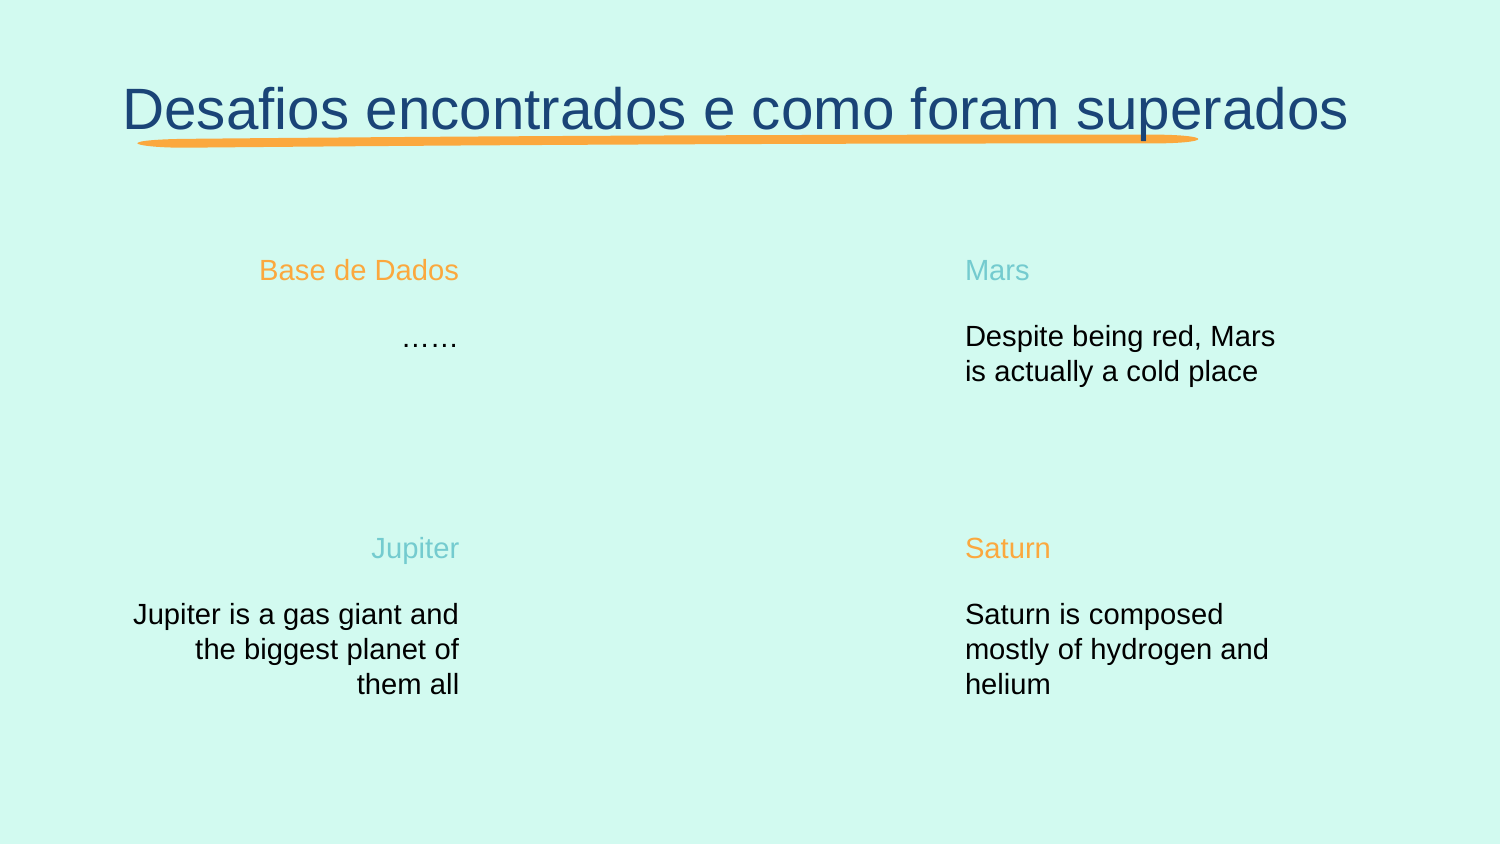

# Desafios encontrados e como foram superados

Base de Dados
Mars
Despite being red, Mars is actually a cold place
……
Jupiter
Saturn
Jupiter is a gas giant and the biggest planet of them all
Saturn is composed mostly of hydrogen and helium